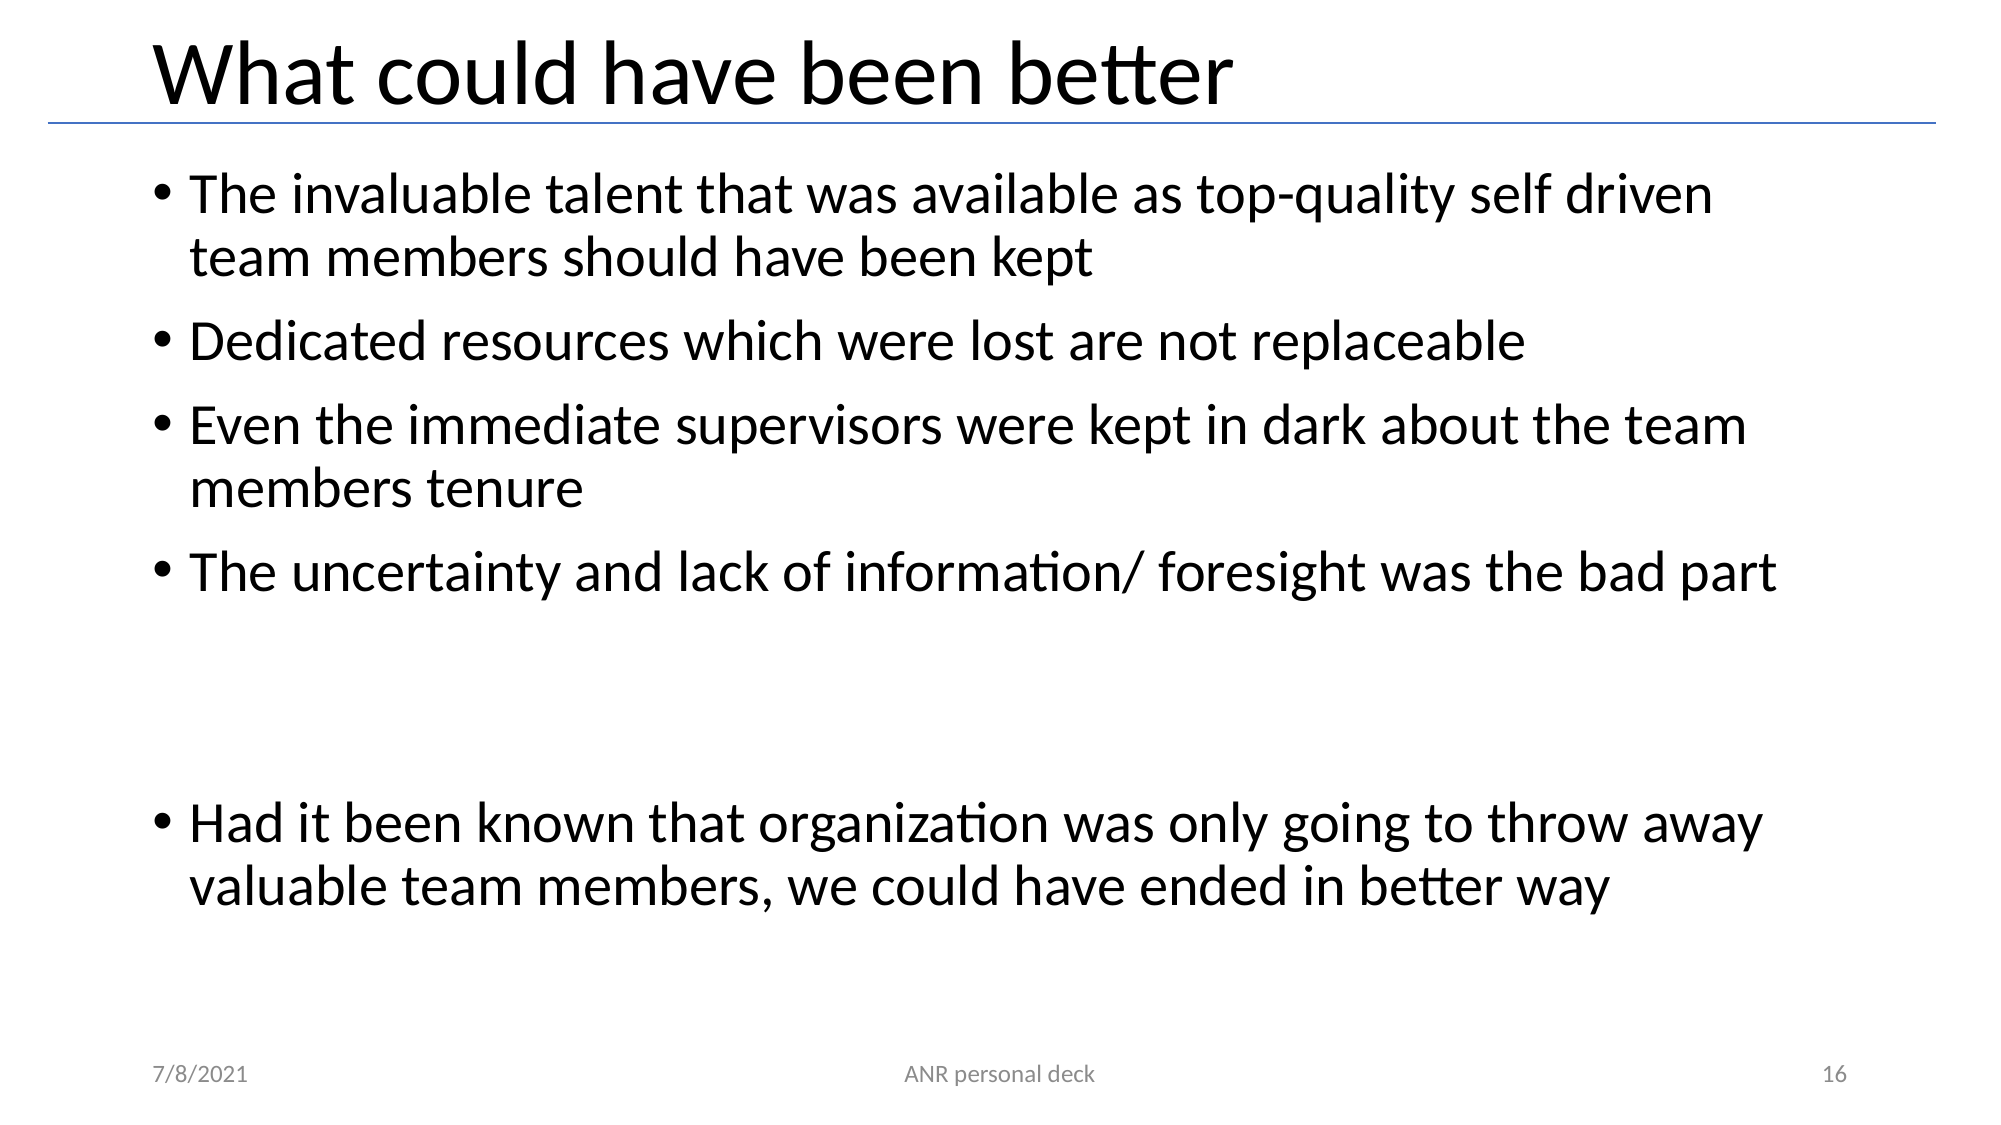

# What could have been better
The invaluable talent that was available as top-quality self driven team members should have been kept
Dedicated resources which were lost are not replaceable
Even the immediate supervisors were kept in dark about the team members tenure
The uncertainty and lack of information/ foresight was the bad part

Had it been known that organization was only going to throw away valuable team members, we could have ended in better way
7/8/2021
ANR personal deck
16